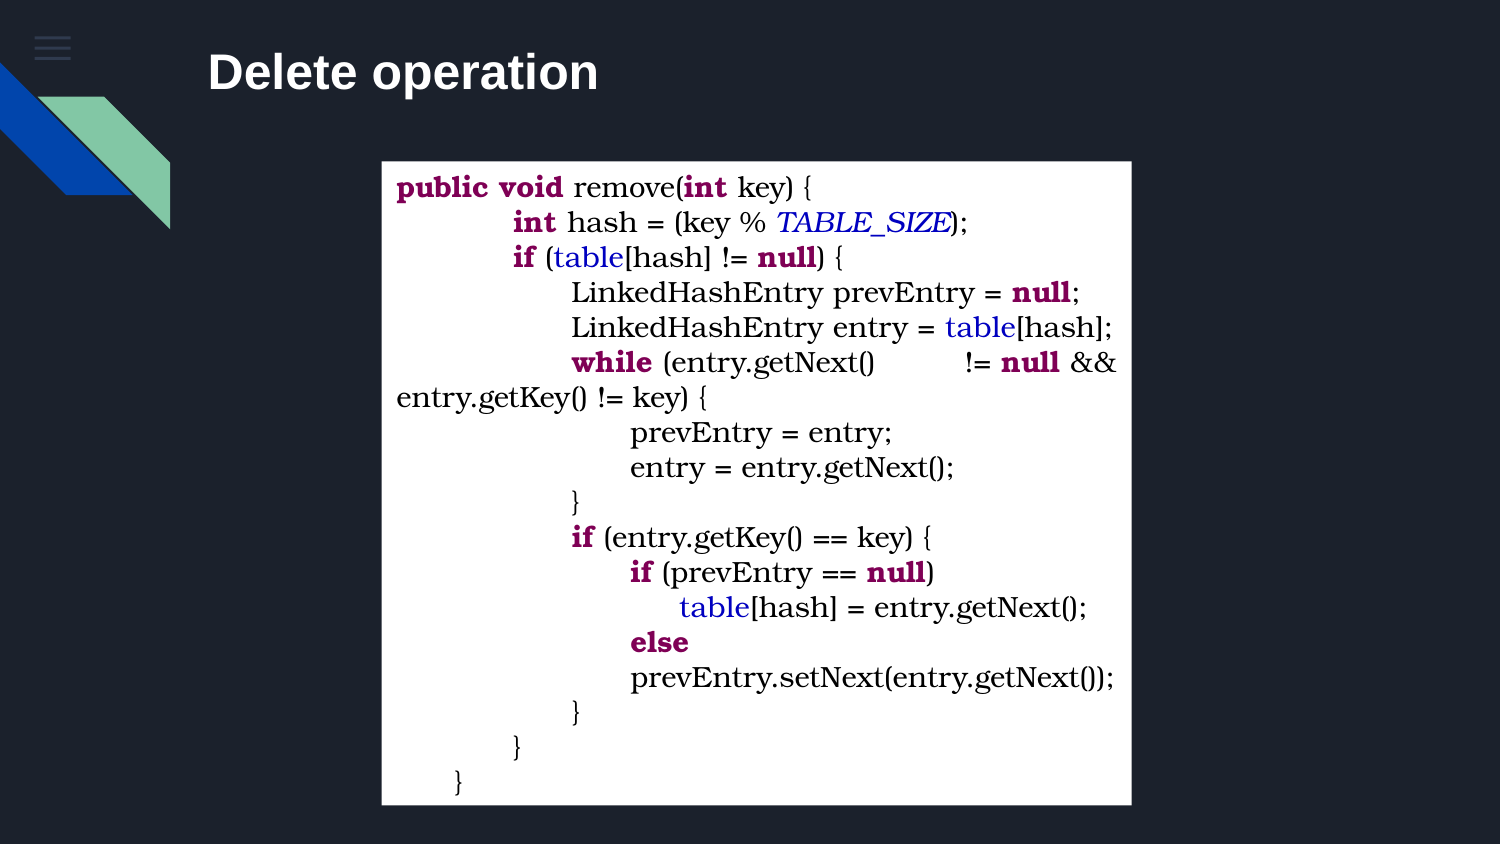

# Delete operation
public void remove(int key) {
            int hash = (key % TABLE_SIZE);
            if (table[hash] != null) {
                  LinkedHashEntry prevEntry = null;
                  LinkedHashEntry entry = table[hash];
                  while (entry.getNext() != null && entry.getKey() != key) {
                        prevEntry = entry;
                        entry = entry.getNext();
                  }
                  if (entry.getKey() == key) {
                        if (prevEntry == null)
                             table[hash] = entry.getNext();
                        else
                        prevEntry.setNext(entry.getNext());
                  }
            }
      }